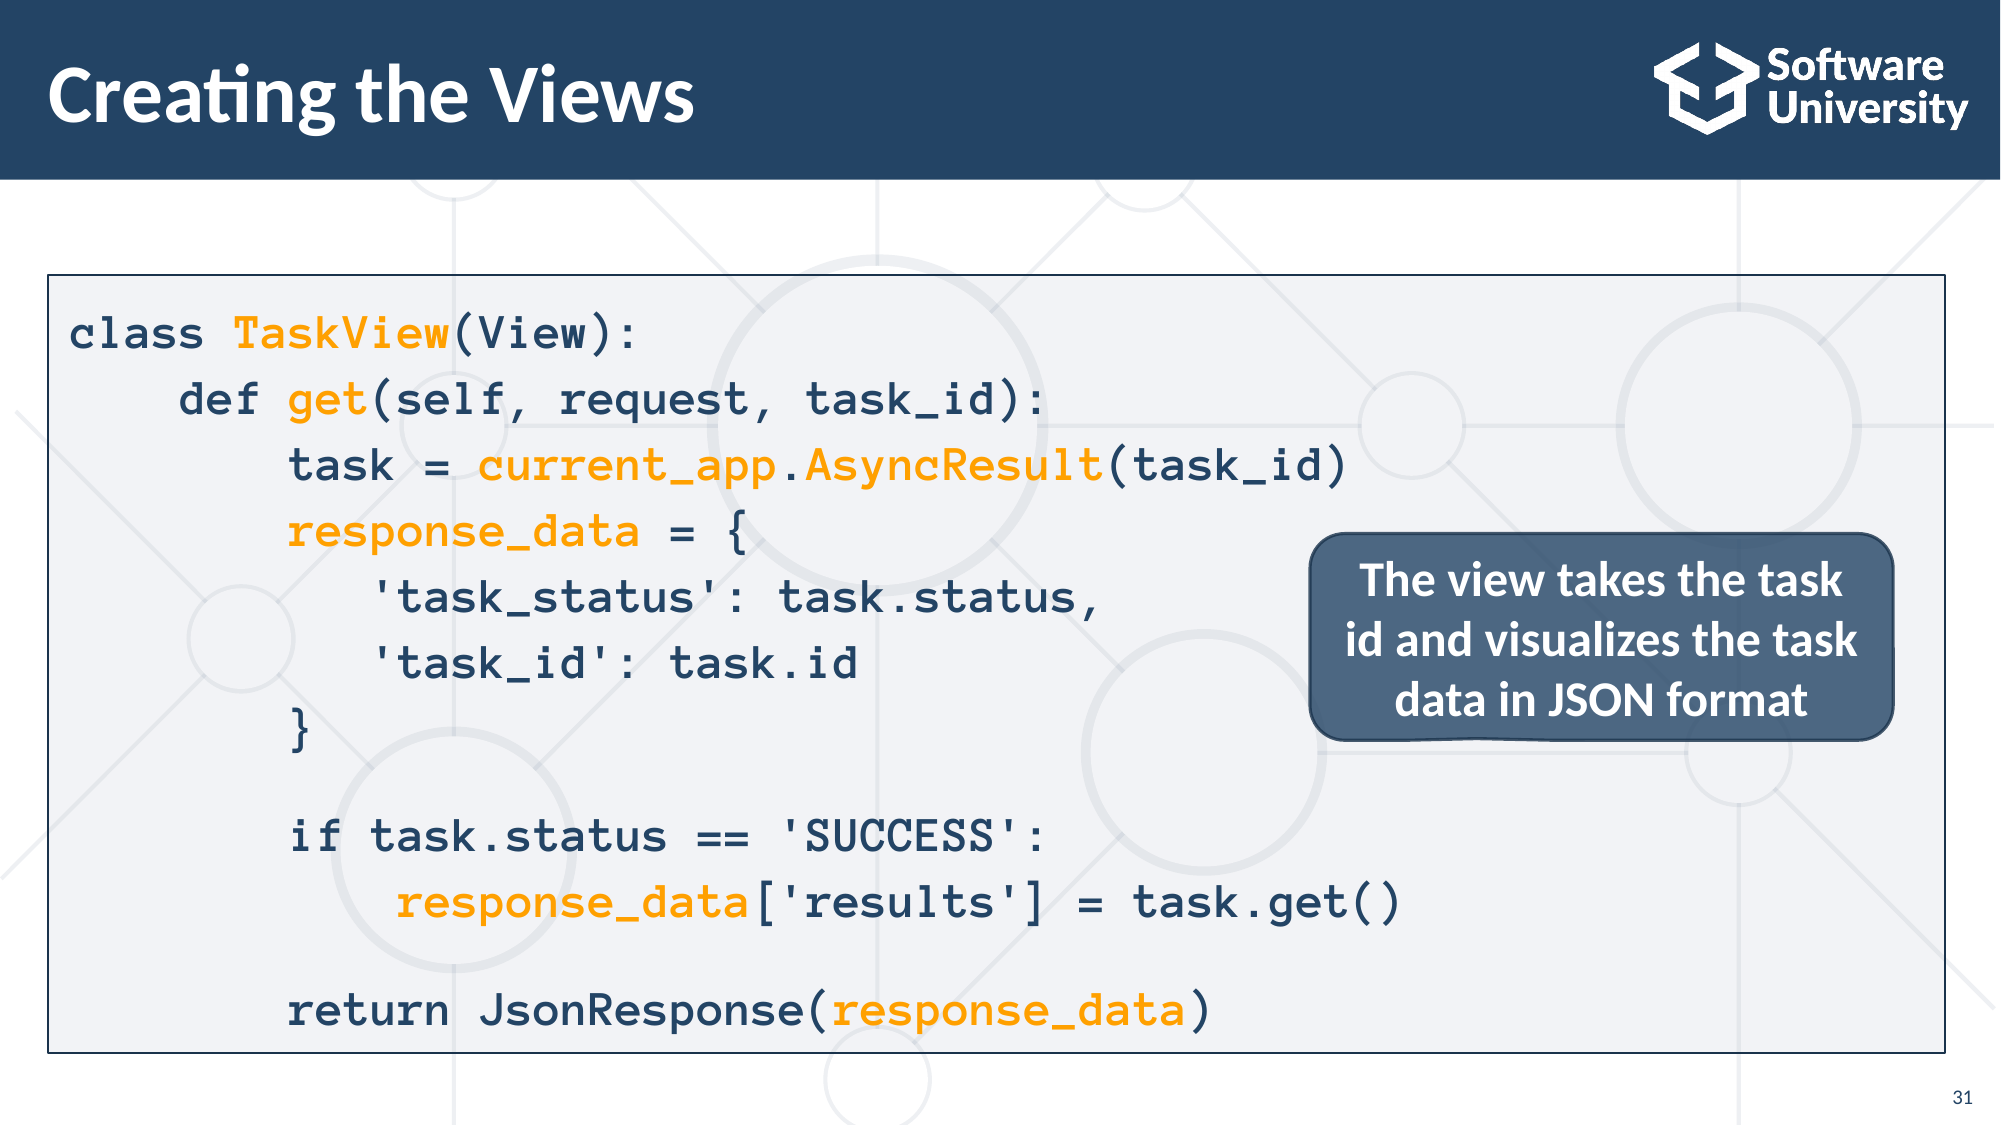

# Creating the Views
class TaskView(View):
    def get(self, request, task_id):
        task = current_app.AsyncResult(task_id)
        response_data = {
           'task_status': task.status,
           'task_id': task.id
        }

        if task.status == 'SUCCESS':
            response_data['results'] = task.get()

        return JsonResponse(response_data)
The view takes the task id and visualizes the task data in JSON format
31